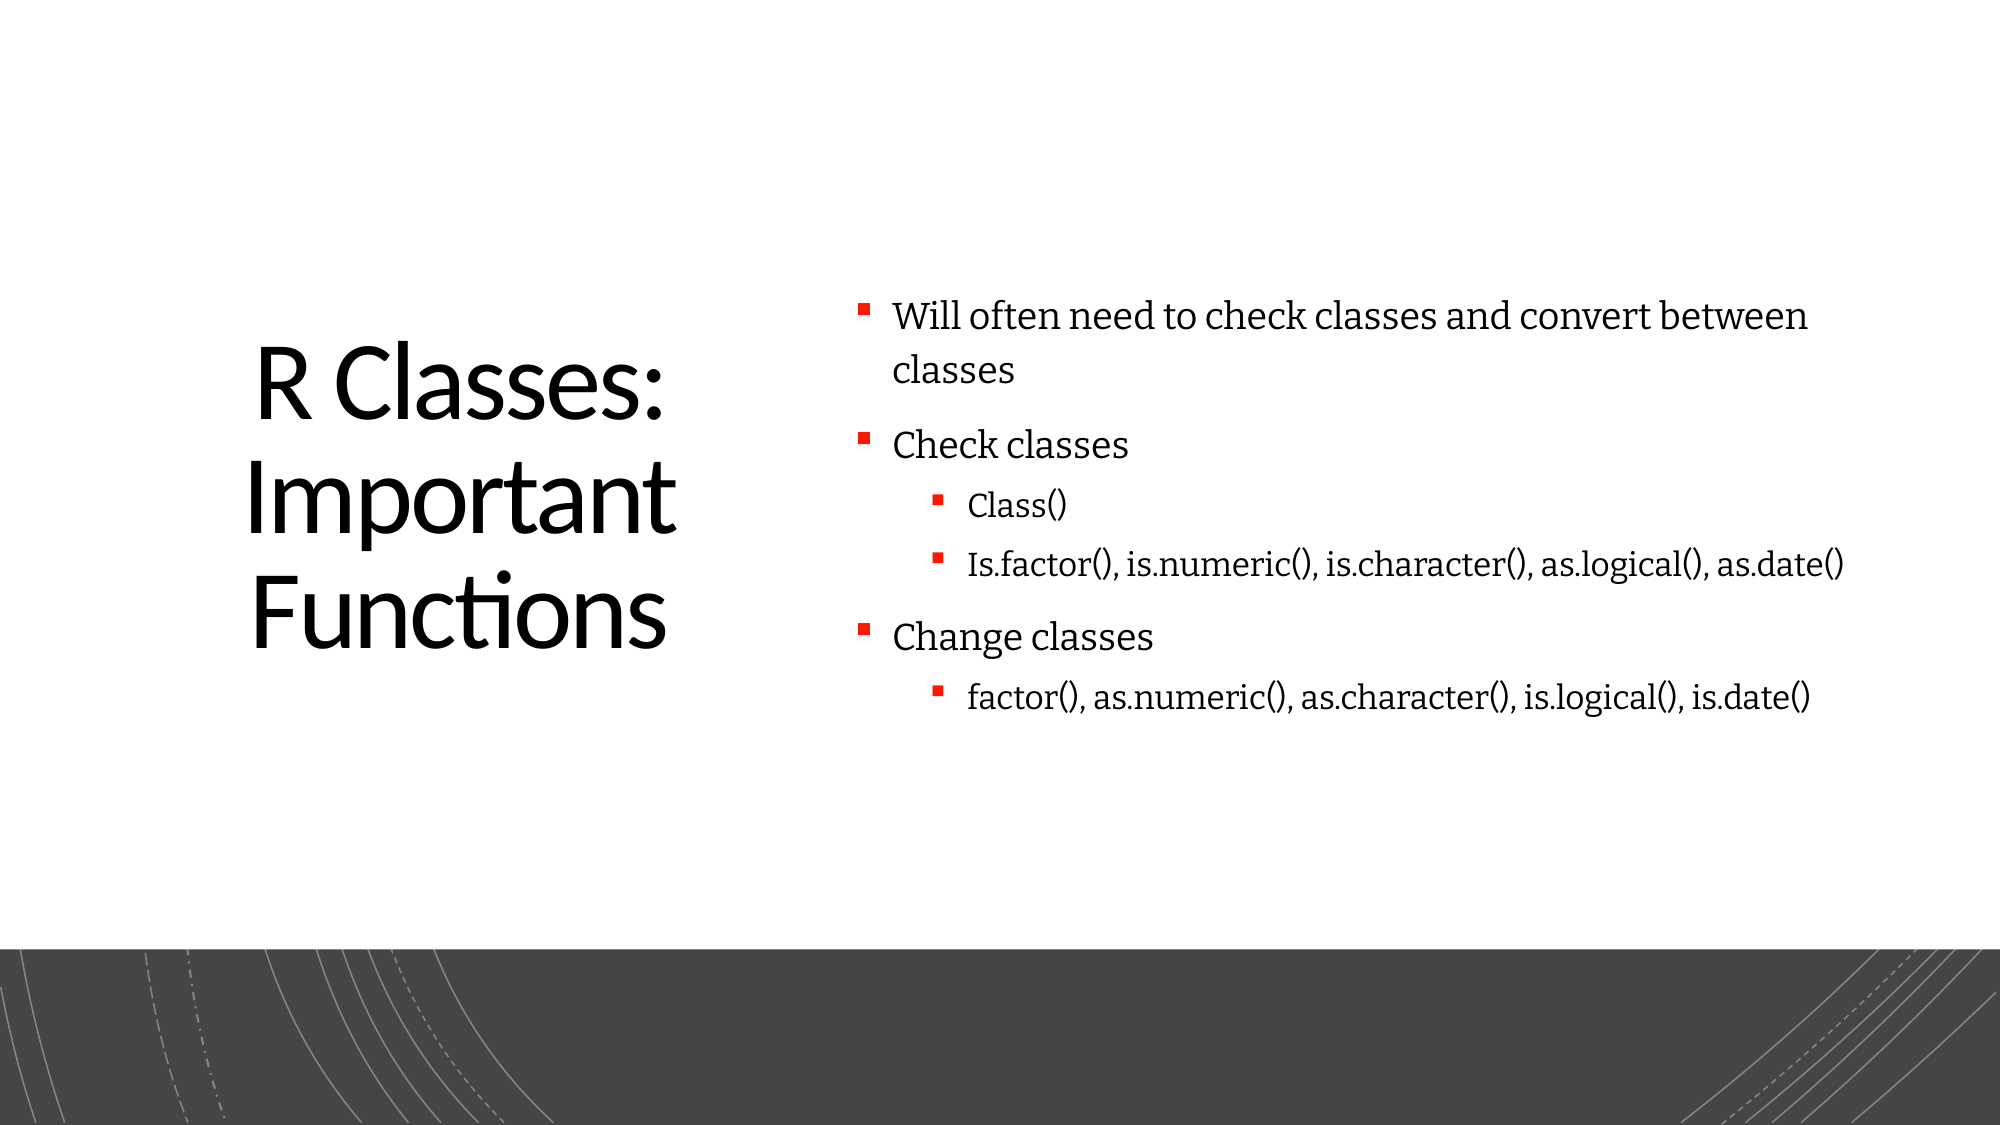

28
# R Classes: Important Functions
Will often need to check classes and convert between classes
Check classes
Class()
Is.factor(), is.numeric(), is.character(), as.logical(), as.date()
Change classes
factor(), as.numeric(), as.character(), is.logical(), is.date()